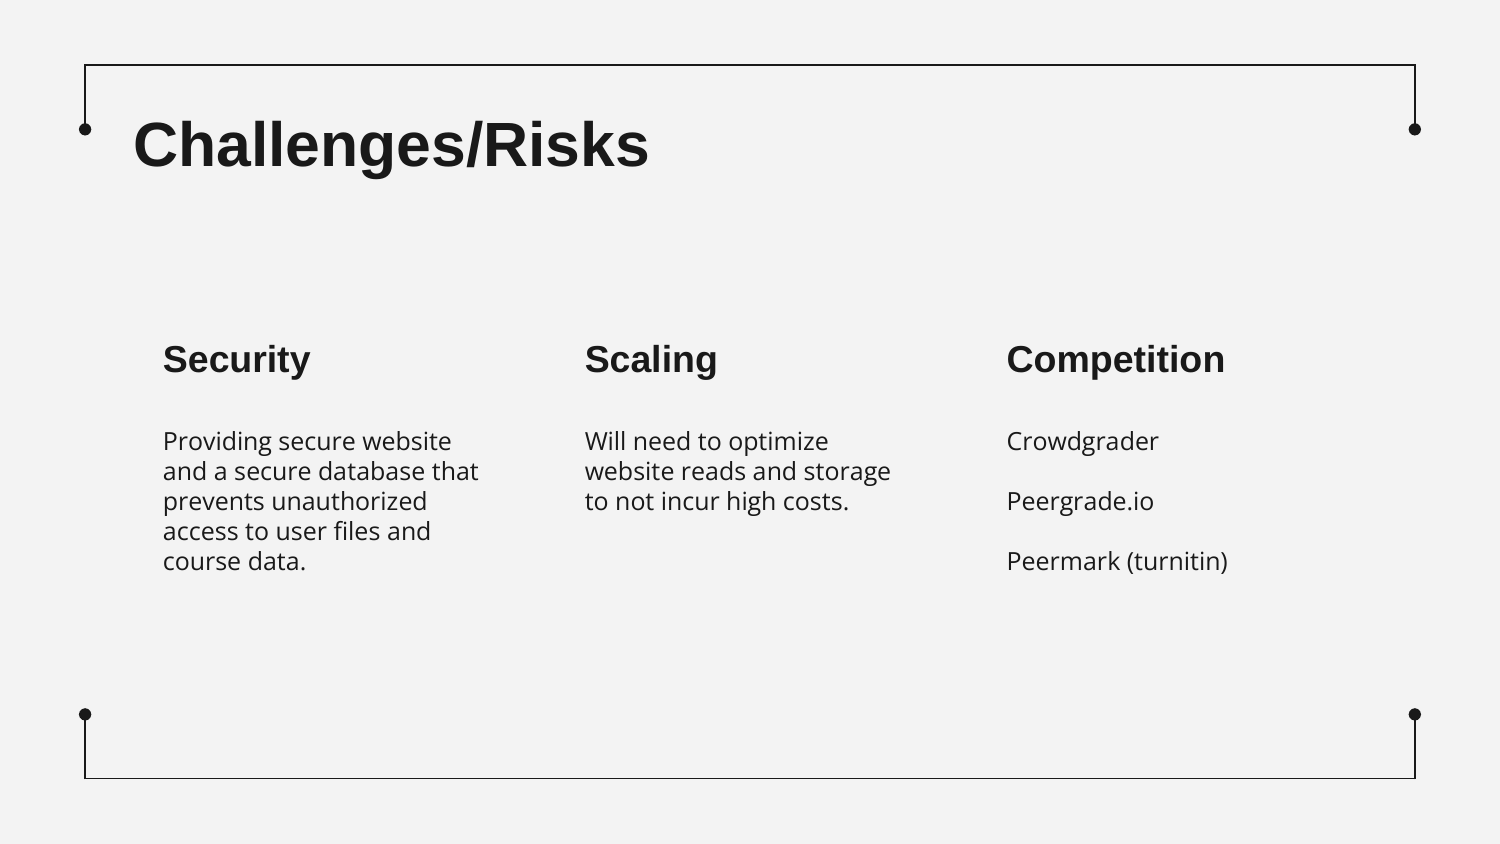

# Challenges/Risks
Security
Scaling
Competition
Providing secure website and a secure database that prevents unauthorized access to user files and course data.
Will need to optimize website reads and storage to not incur high costs.
Crowdgrader

Peergrade.io

Peermark (turnitin)